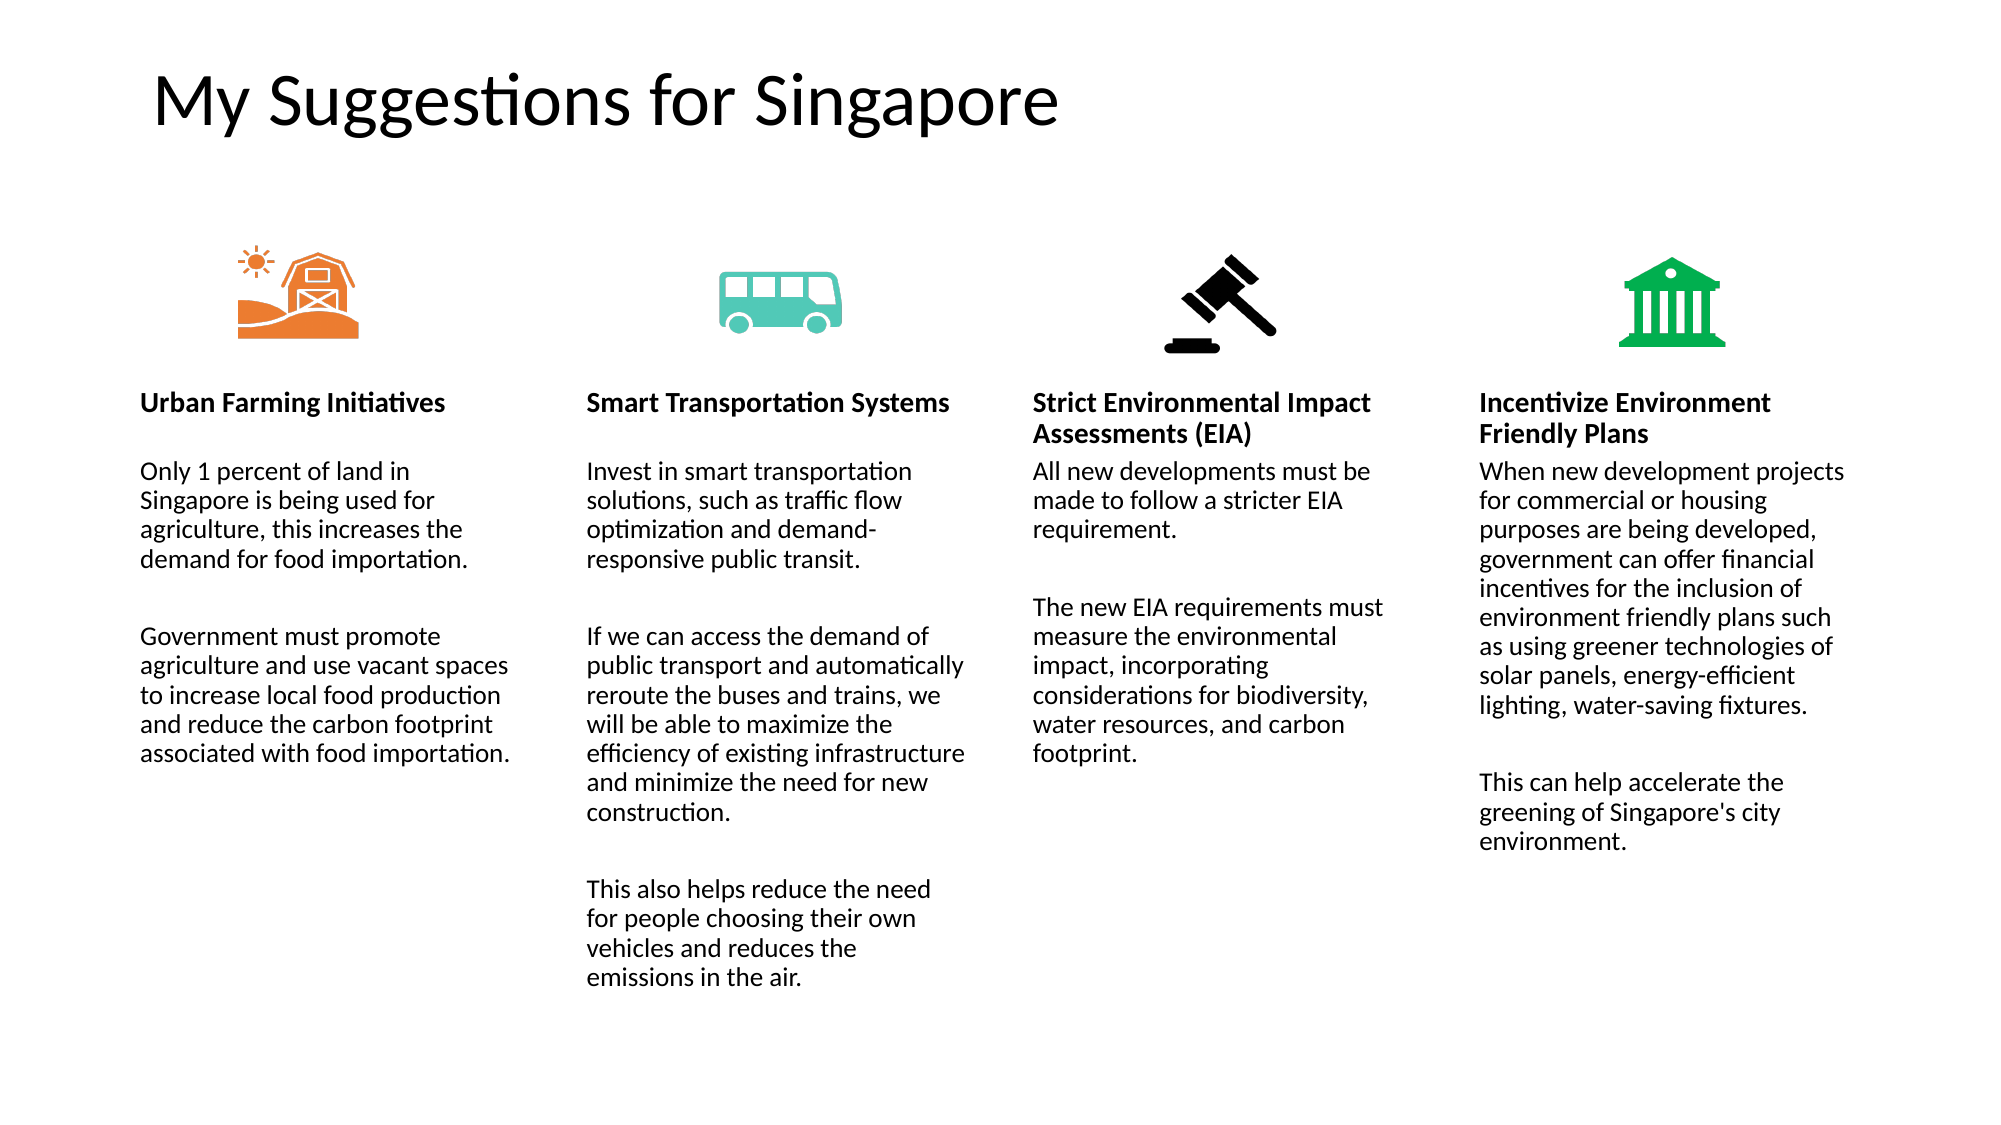

# My Suggestions for Singapore
Urban Farming Initiatives
Only 1 percent of land in Singapore is being used for agriculture, this increases the demand for food importation.

Government must promote agriculture and use vacant spaces to increase local food production and reduce the carbon footprint associated with food importation.
Smart Transportation Systems
Invest in smart transportation solutions, such as traffic flow optimization and demand-responsive public transit.

If we can access the demand of public transport and automatically reroute the buses and trains, we will be able to maximize the efficiency of existing infrastructure and minimize the need for new construction.

This also helps reduce the need for people choosing their own vehicles and reduces the emissions in the air.
Strict Environmental Impact Assessments (EIA)
All new developments must be made to follow a stricter EIA requirement.

The new EIA requirements must measure the environmental impact, incorporating considerations for biodiversity, water resources, and carbon footprint.
Incentivize Environment Friendly Plans
When new development projects for commercial or housing purposes are being developed, government can offer financial incentives for the inclusion of environment friendly plans such as using greener technologies of solar panels, energy-efficient lighting, water-saving fixtures.

This can help accelerate the greening of Singapore's city environment.